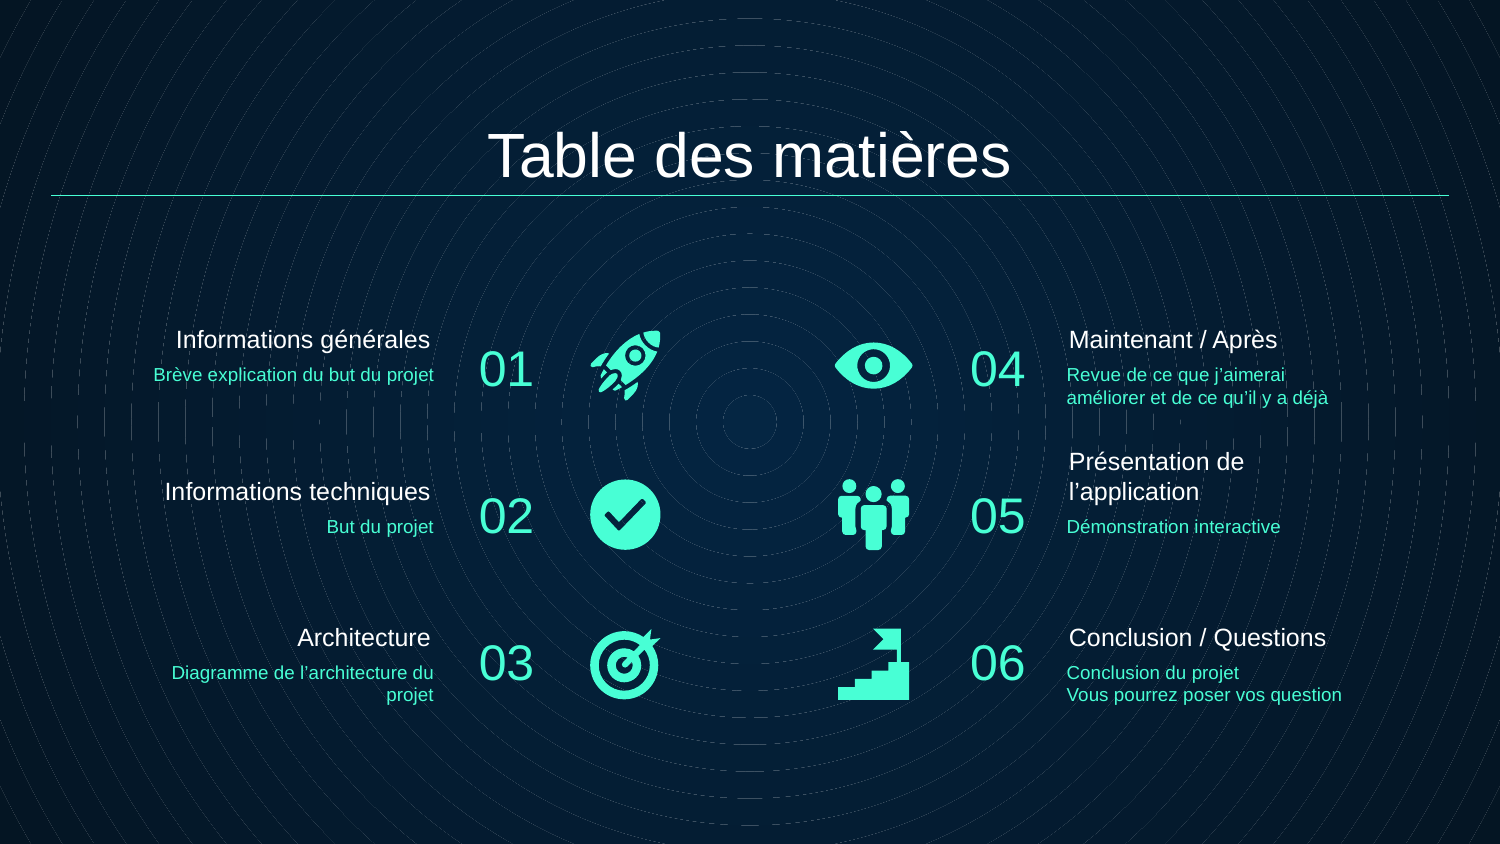

# Table des matières
01
04

Informations générales
Maintenant / Après

Brève explication du but du projet
Revue de ce que j’aimerai améliorer et de ce qu’il y a déjà
02
05

Informations techniques
Présentation de l’application
But du projet
Démonstration interactive
03
06

Architecture
Conclusion / Questions
Diagramme de l’architecture du projet
Conclusion du projet
Vous pourrez poser vos question